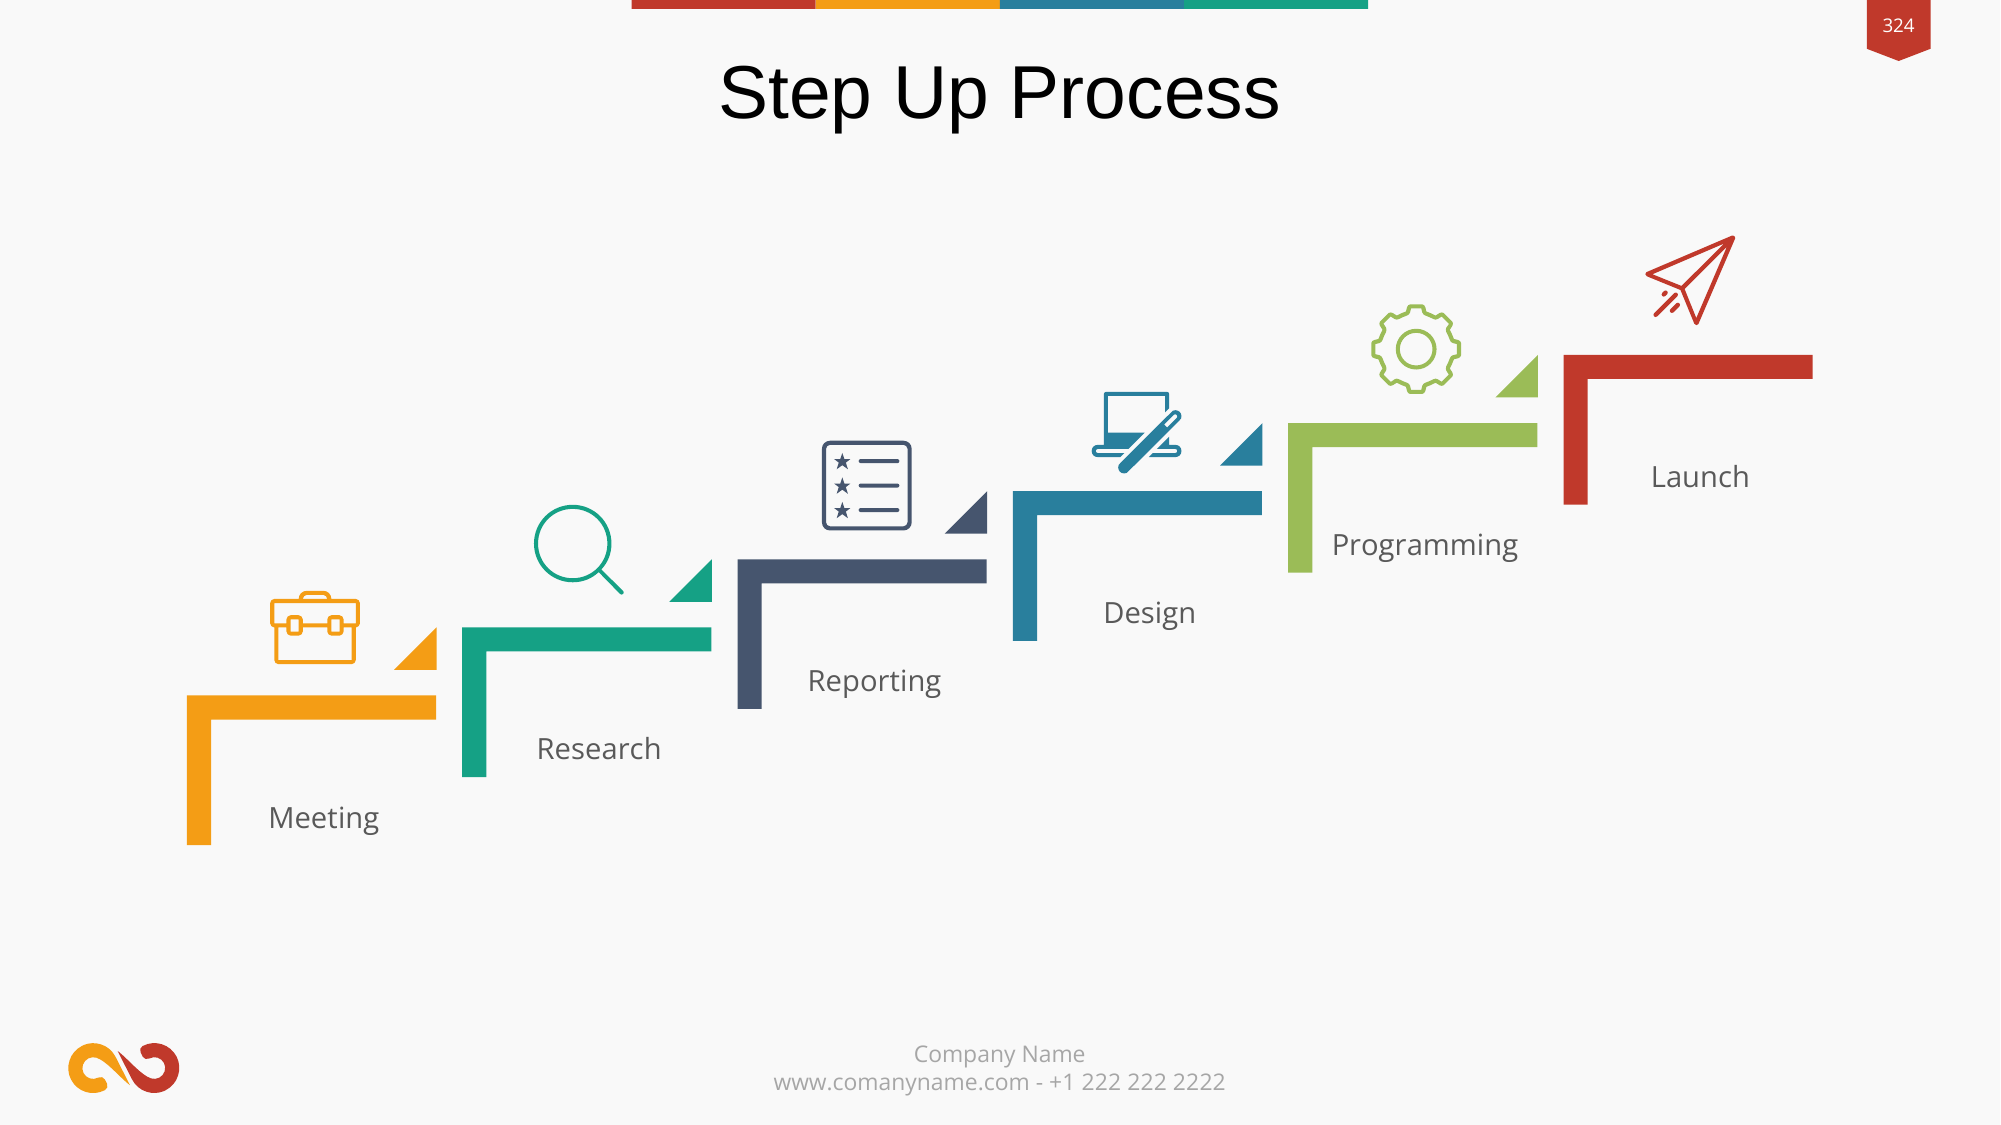

Step Up Process

Meeting
Research
Reporting
Design
Programming
Launch